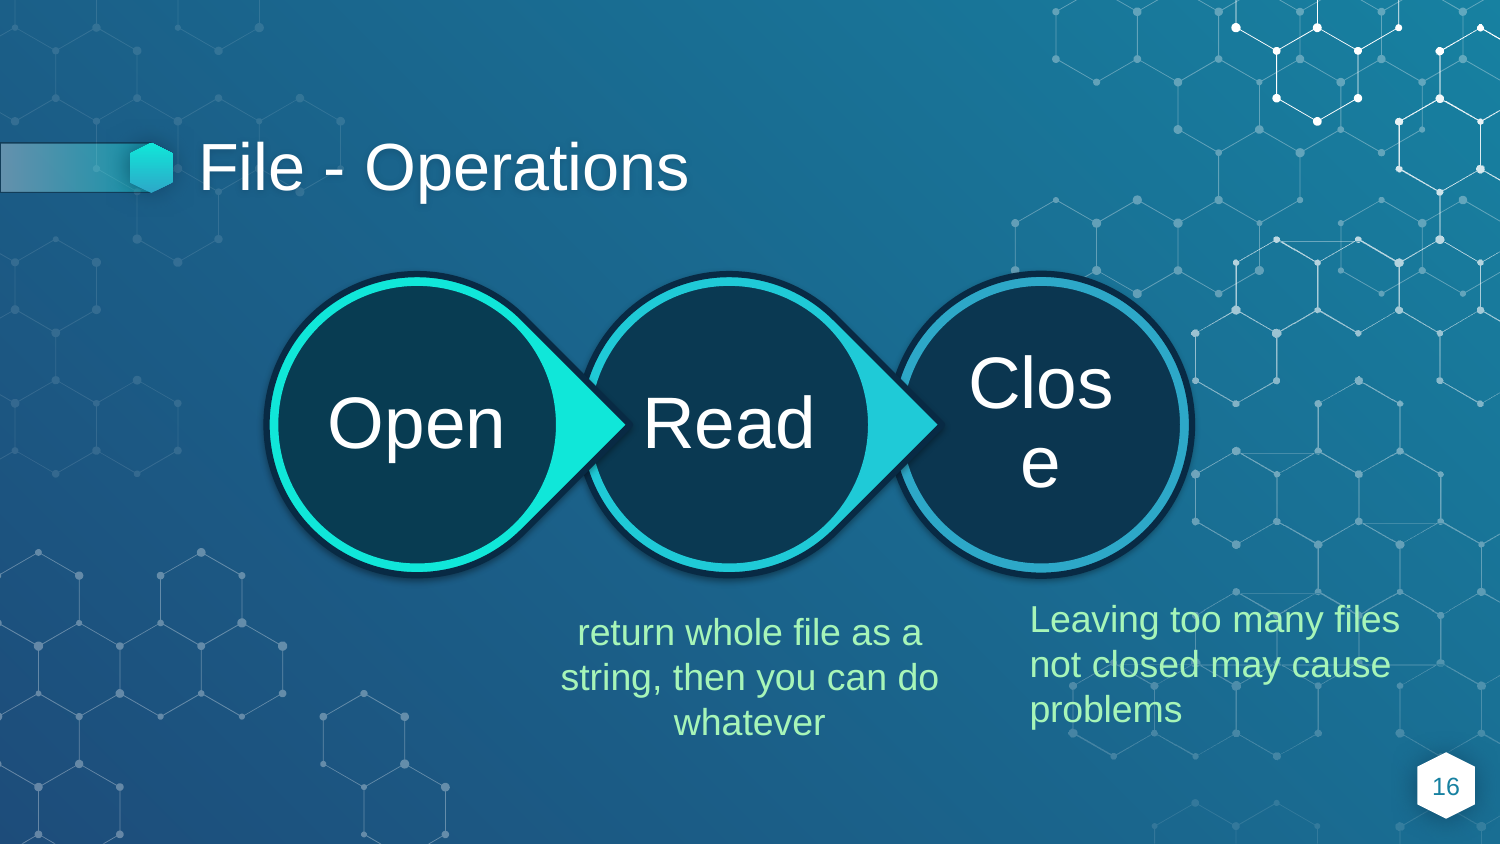

Close
Read
Open
# File - Operations
Leaving too many files not closed may cause problems
return whole file as a string, then you can do whatever
16